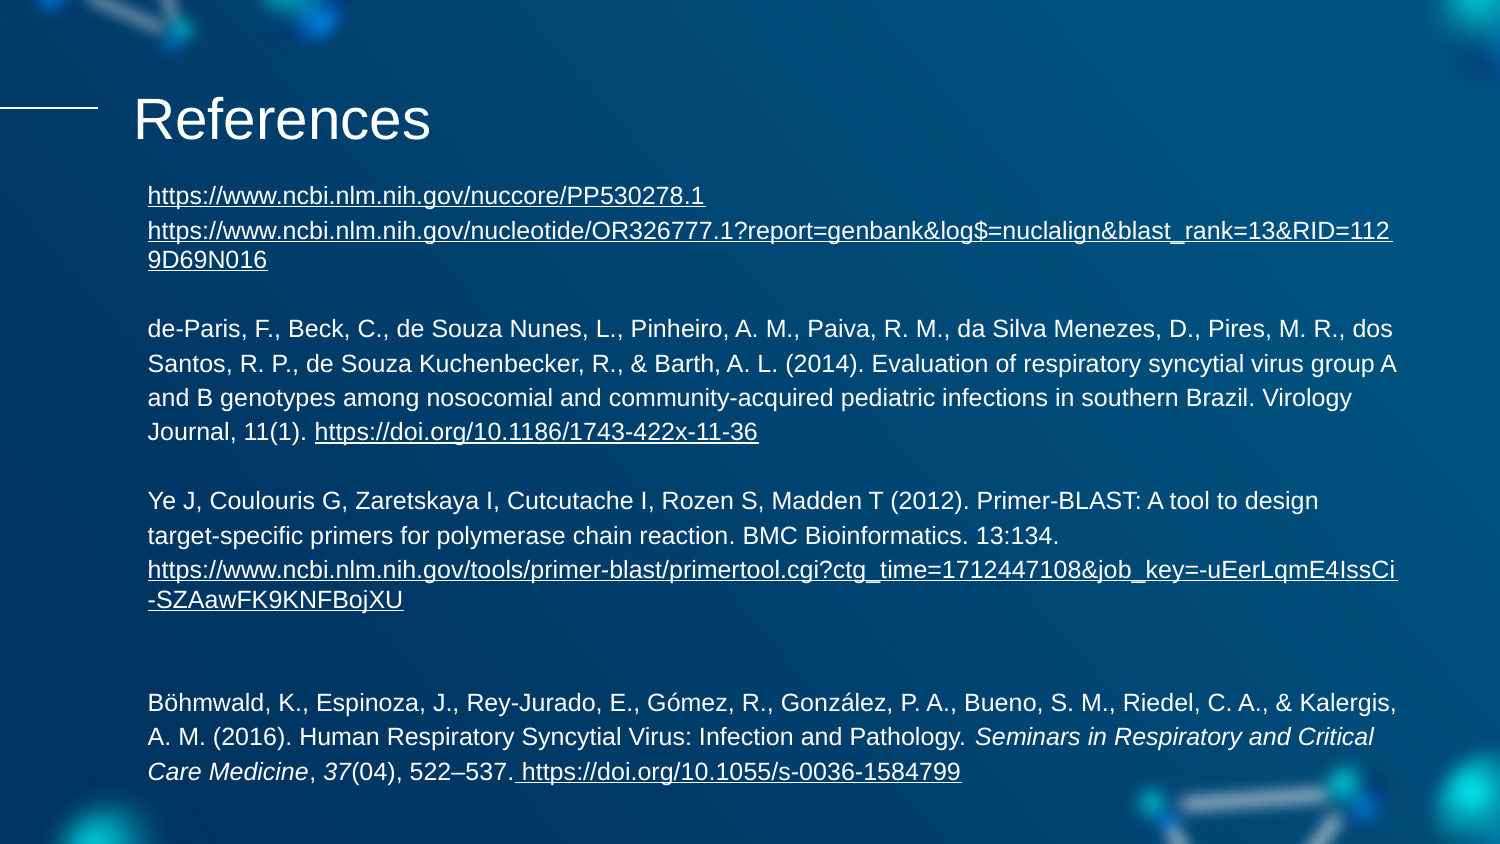

# References
https://www.ncbi.nlm.nih.gov/nuccore/PP530278.1
https://www.ncbi.nlm.nih.gov/nucleotide/OR326777.1?report=genbank&log$=nuclalign&blast_rank=13&RID=1129D69N016

de-Paris, F., Beck, C., de Souza Nunes, L., Pinheiro, A. M., Paiva, R. M., da Silva Menezes, D., Pires, M. R., dos Santos, R. P., de Souza Kuchenbecker, R., & Barth, A. L. (2014). Evaluation of respiratory syncytial virus group A and B genotypes among nosocomial and community-acquired pediatric infections in southern Brazil. Virology Journal, 11(1). https://doi.org/10.1186/1743-422x-11-36

Ye J, Coulouris G, Zaretskaya I, Cutcutache I, Rozen S, Madden T (2012). Primer-BLAST: A tool to design
target-specific primers for polymerase chain reaction. BMC Bioinformatics. 13:134. https://www.ncbi.nlm.nih.gov/tools/primer-blast/primertool.cgi?ctg_time=1712447108&job_key=-uEerLqmE4IssCi-SZAawFK9KNFBojXU

Böhmwald, K., Espinoza, J., Rey-Jurado, E., Gómez, R., González, P. A., Bueno, S. M., Riedel, C. A., & Kalergis, A. M. (2016). Human Respiratory Syncytial Virus: Infection and Pathology. Seminars in Respiratory and Critical Care Medicine, 37(04), 522–537. https://doi.org/10.1055/s-0036-1584799